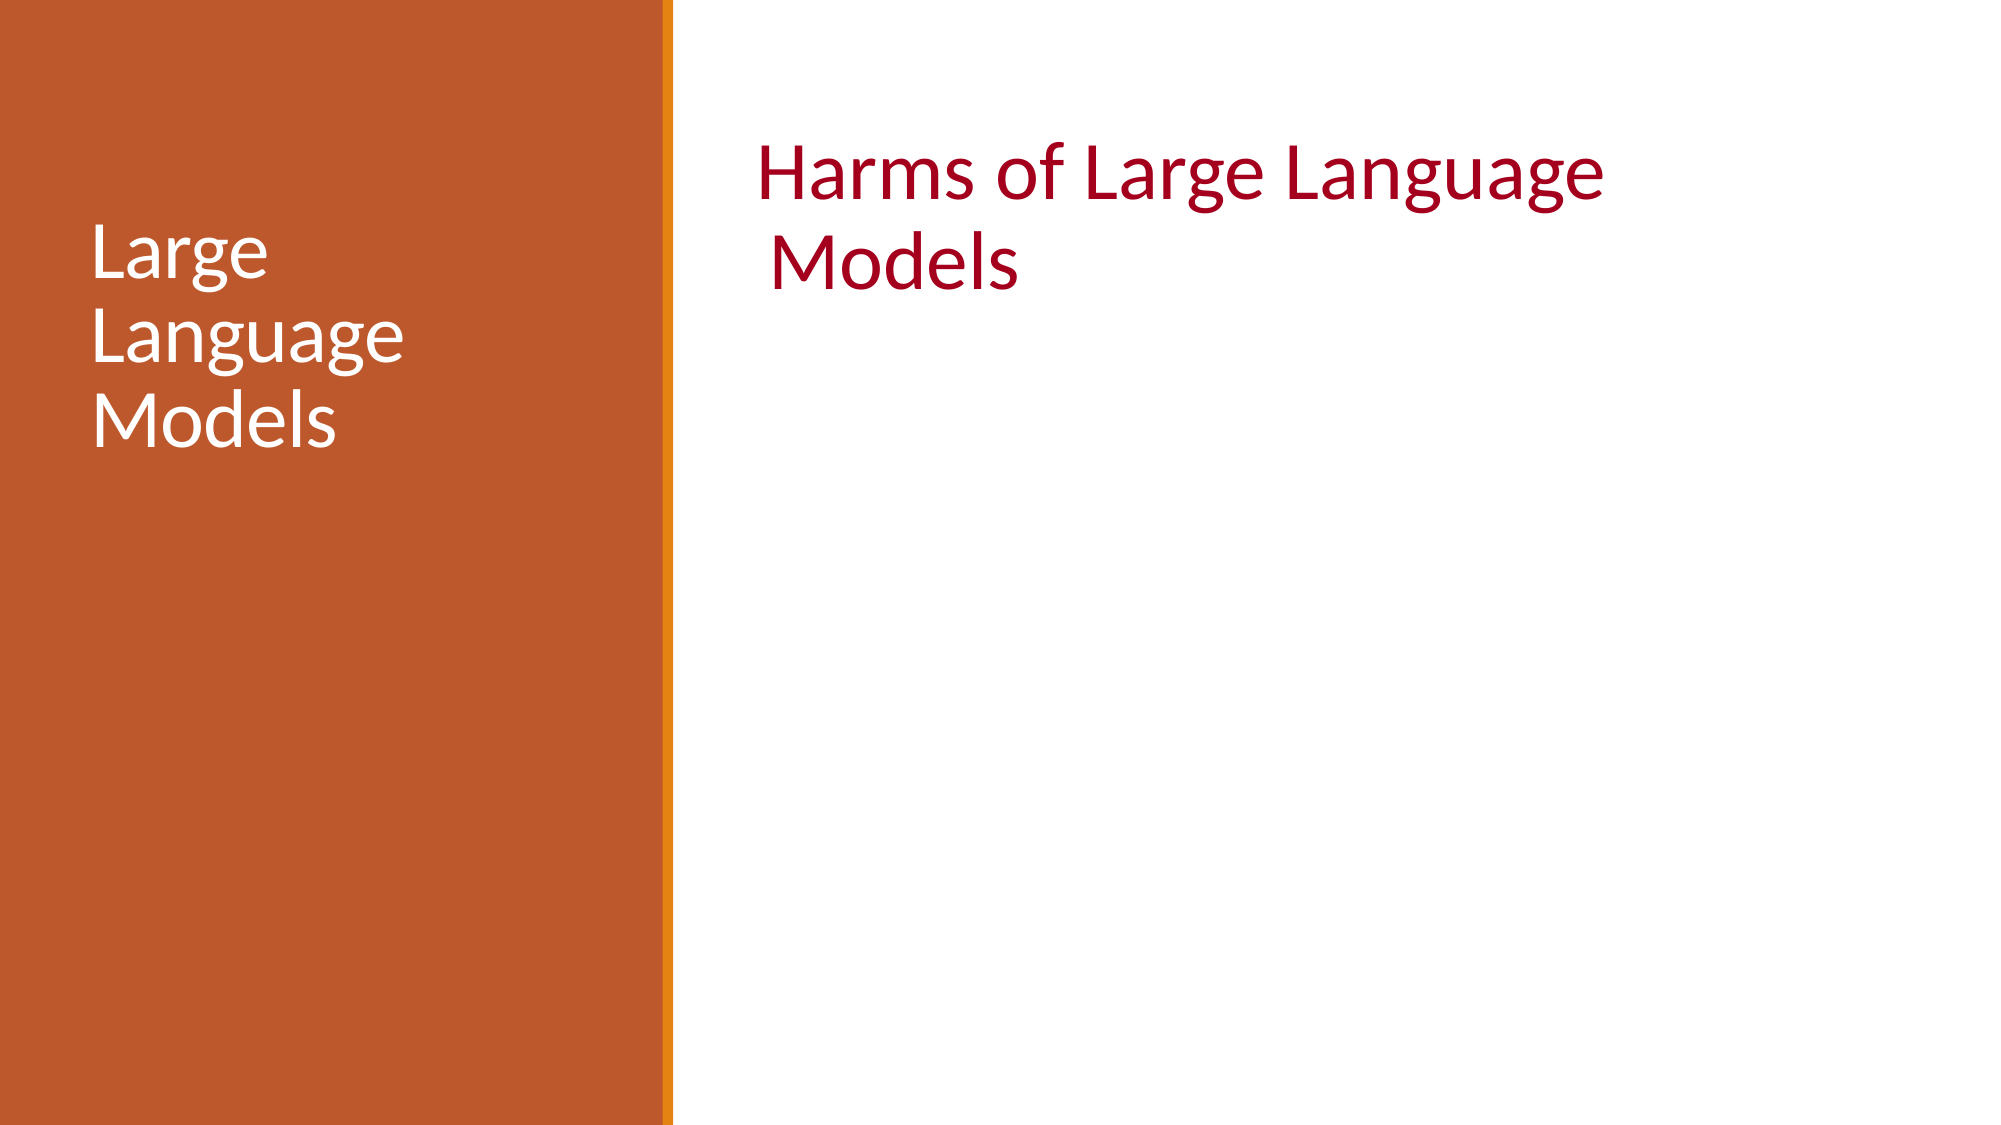

# Large Language Models
Harms of Large Language Models